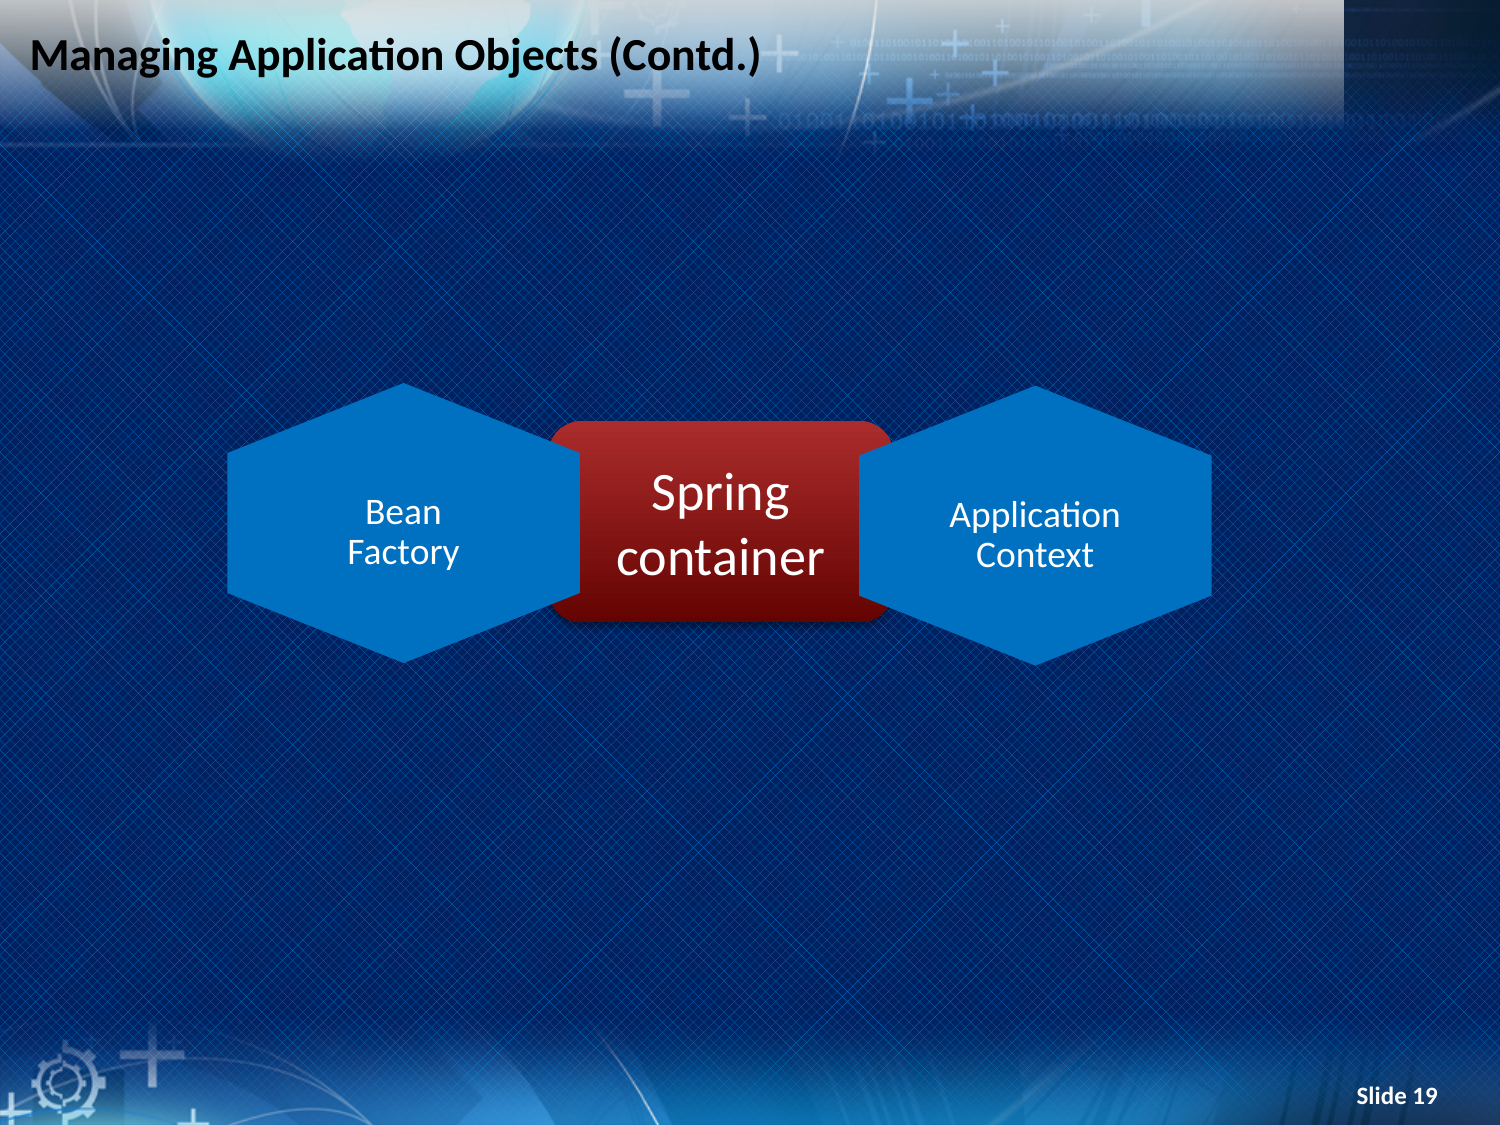

# Managing Application Objects (Contd.)

Bean Factory

Application Context
Spring container